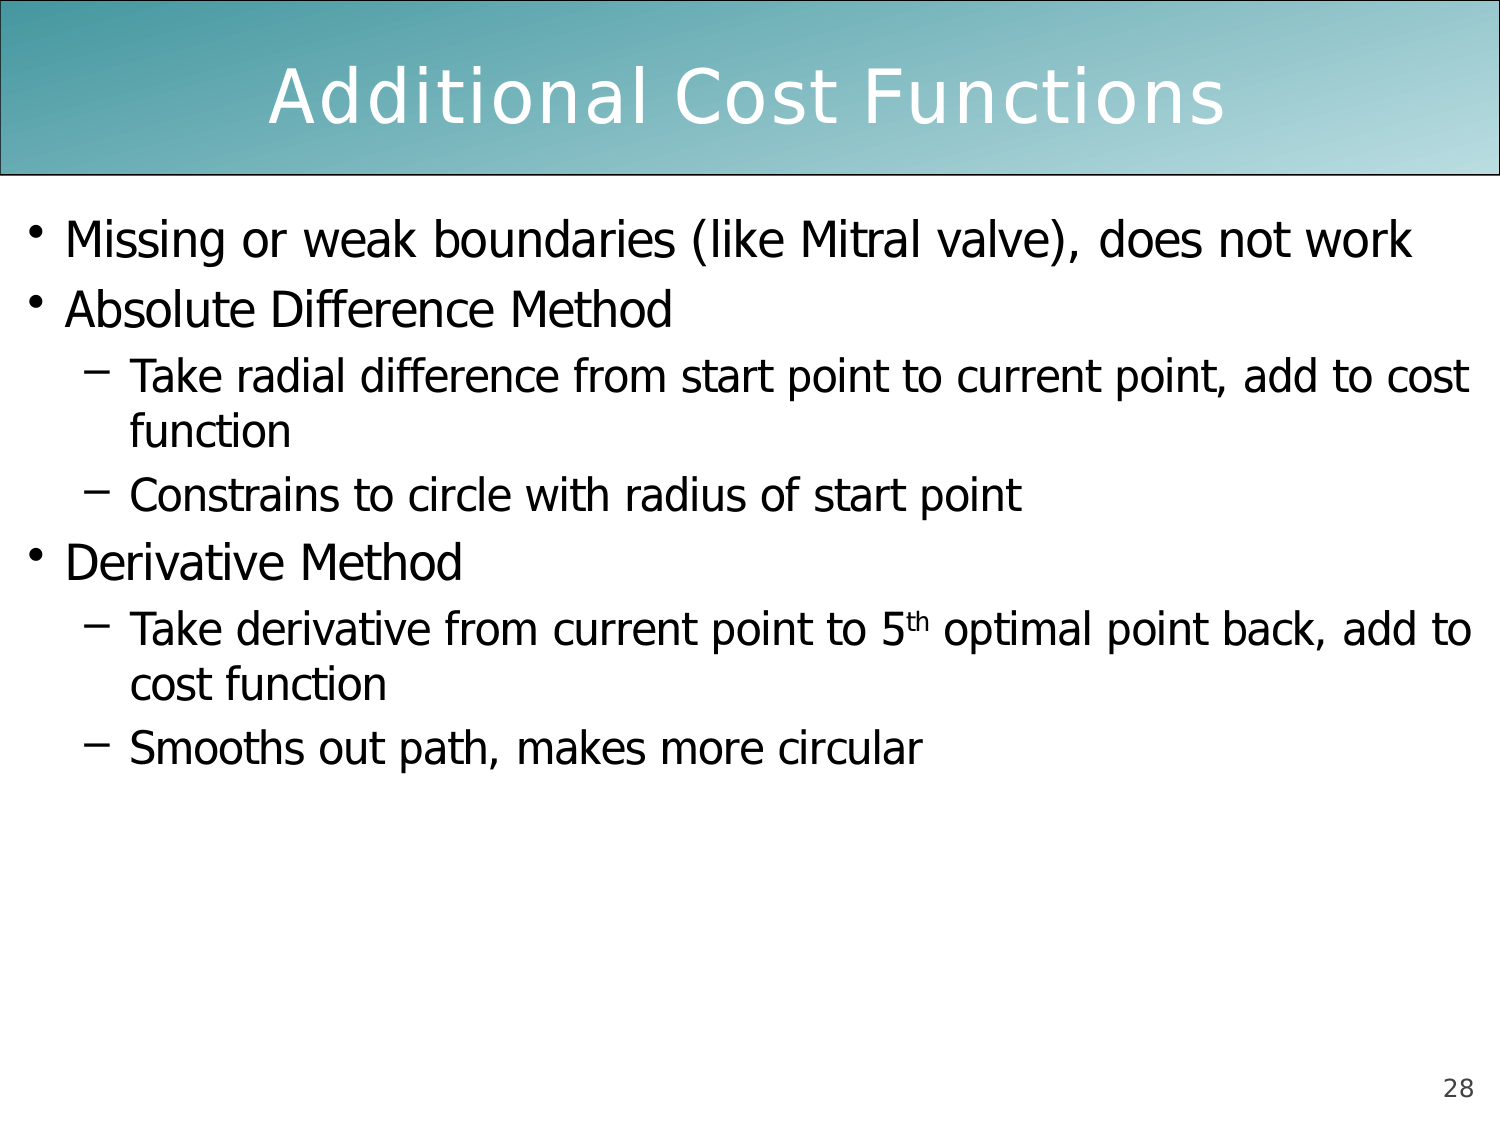

# Additional Cost Functions
Missing or weak boundaries (like Mitral valve), does not work
Absolute Difference Method
Take radial difference from start point to current point, add to cost function
Constrains to circle with radius of start point
Derivative Method
Take derivative from current point to 5th optimal point back, add to cost function
Smooths out path, makes more circular